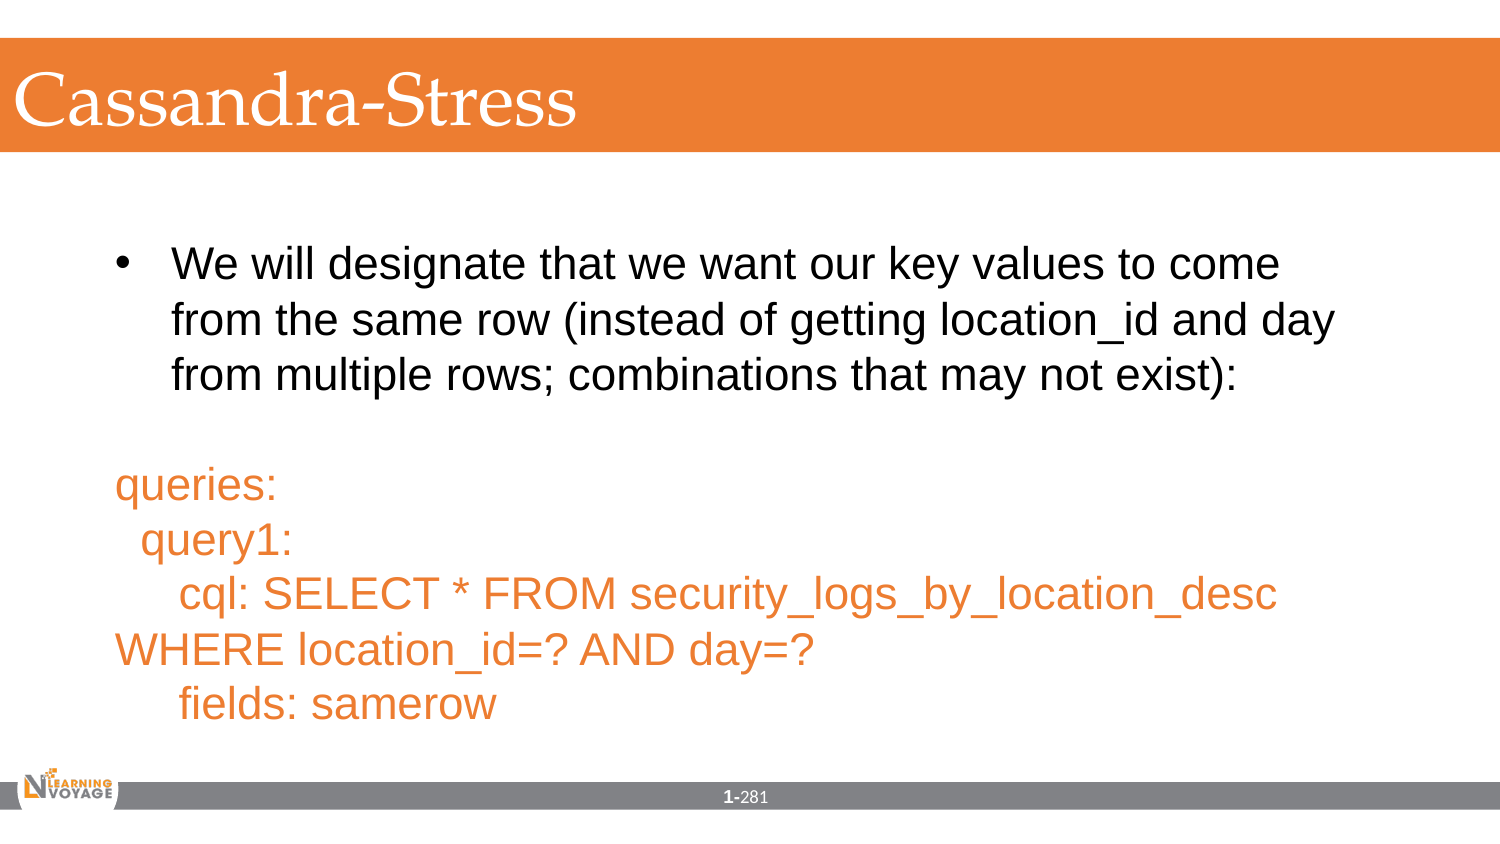

Cassandra-Stress
We will designate that we want our key values to come from the same row (instead of getting location_id and day from multiple rows; combinations that may not exist):

queries:
  query1:
     cql: SELECT * FROM security_logs_by_location_desc WHERE location_id=? AND day=?
     fields: samerow
1-281